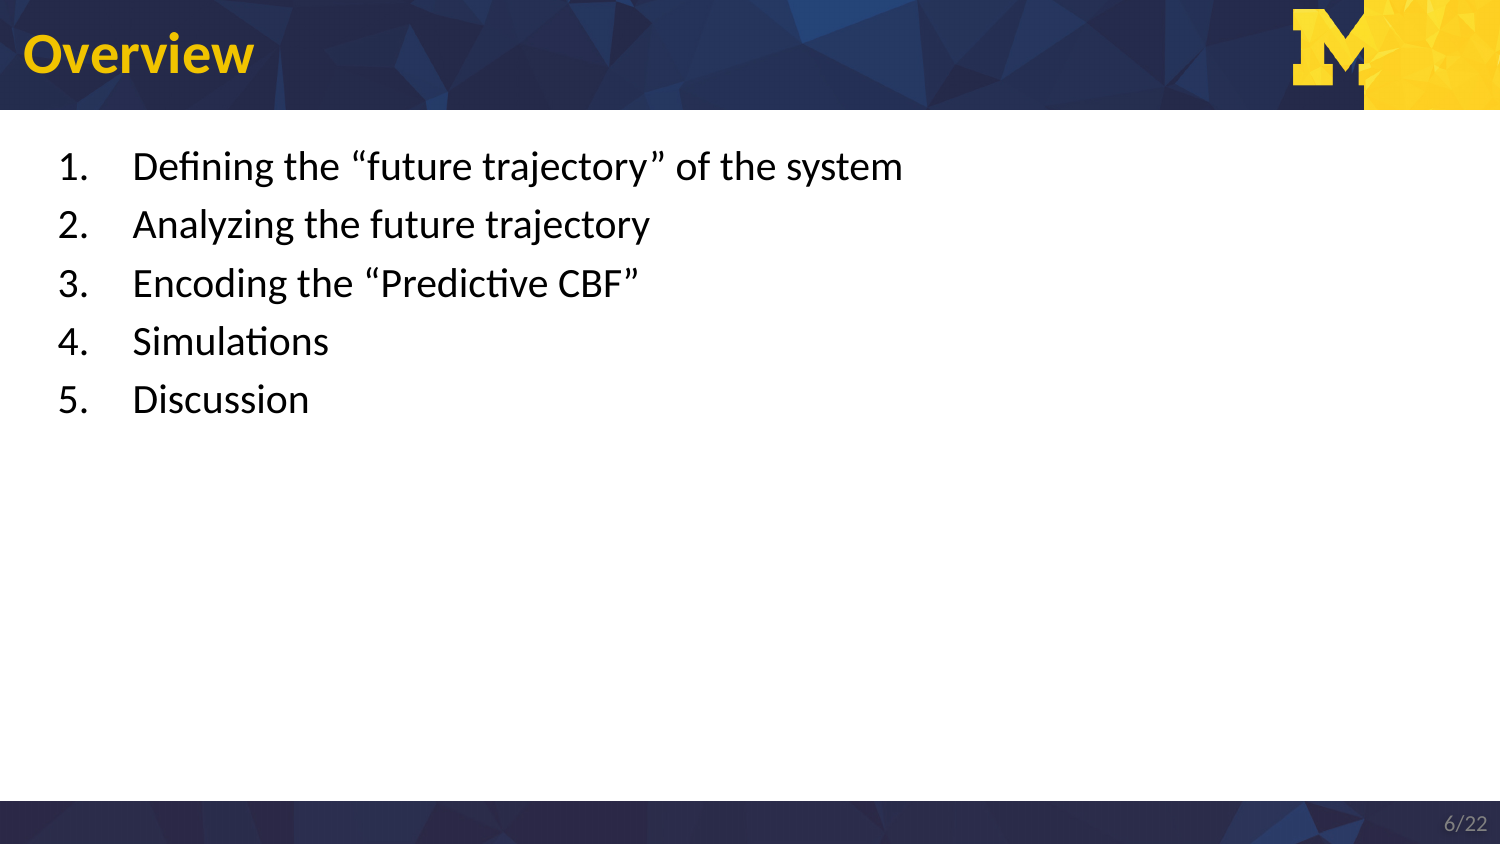

# Overview
Defining the “future trajectory” of the system
Analyzing the future trajectory
Encoding the “Predictive CBF”
Simulations
Discussion